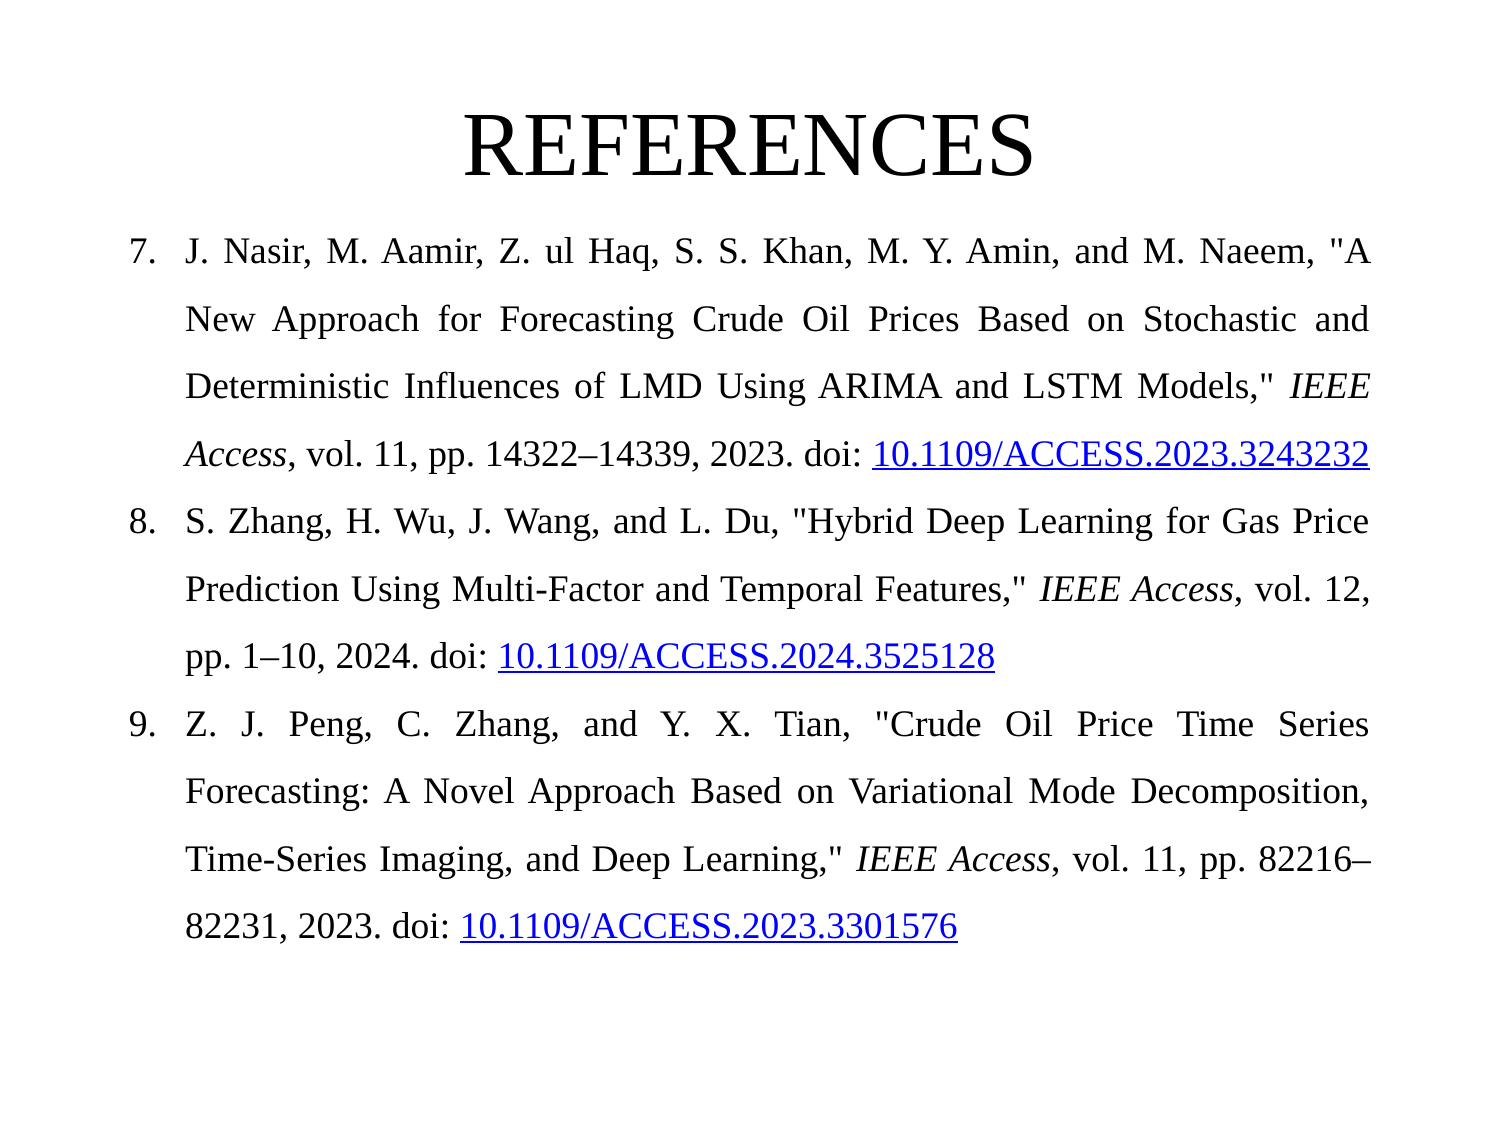

# REFERENCES
J. Nasir, M. Aamir, Z. ul Haq, S. S. Khan, M. Y. Amin, and M. Naeem, "A New Approach for Forecasting Crude Oil Prices Based on Stochastic and Deterministic Influences of LMD Using ARIMA and LSTM Models," IEEE Access, vol. 11, pp. 14322–14339, 2023. doi: 10.1109/ACCESS.2023.3243232
S. Zhang, H. Wu, J. Wang, and L. Du, "Hybrid Deep Learning for Gas Price Prediction Using Multi-Factor and Temporal Features," IEEE Access, vol. 12, pp. 1–10, 2024. doi: 10.1109/ACCESS.2024.3525128
Z. J. Peng, C. Zhang, and Y. X. Tian, "Crude Oil Price Time Series Forecasting: A Novel Approach Based on Variational Mode Decomposition, Time-Series Imaging, and Deep Learning," IEEE Access, vol. 11, pp. 82216–82231, 2023. doi: 10.1109/ACCESS.2023.3301576